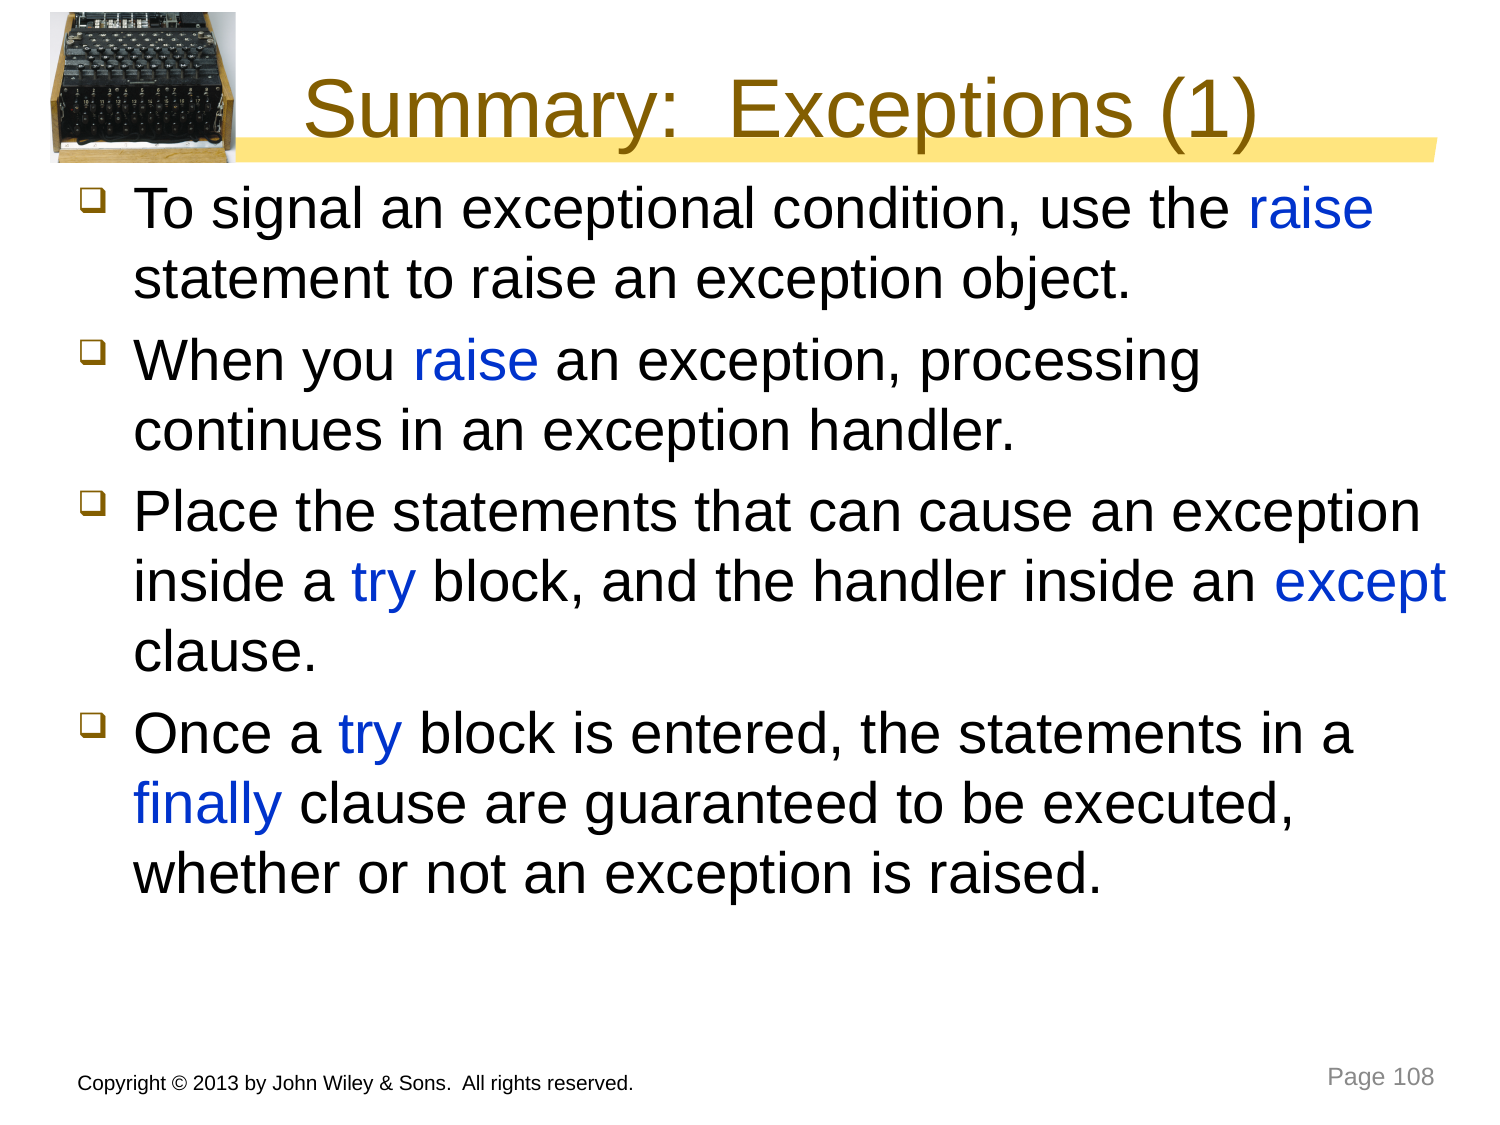

# Summary:  Exceptions (1)
To signal an exceptional condition, use the raise statement to raise an exception object.
When you raise an exception, processing continues in an exception handler.
Place the statements that can cause an exception inside a try block, and the handler inside an except clause.
Once a try block is entered, the statements in a finally clause are guaranteed to be executed, whether or not an exception is raised.

Copyright © 2013 by John Wiley & Sons.  All rights reserved.
Page 108